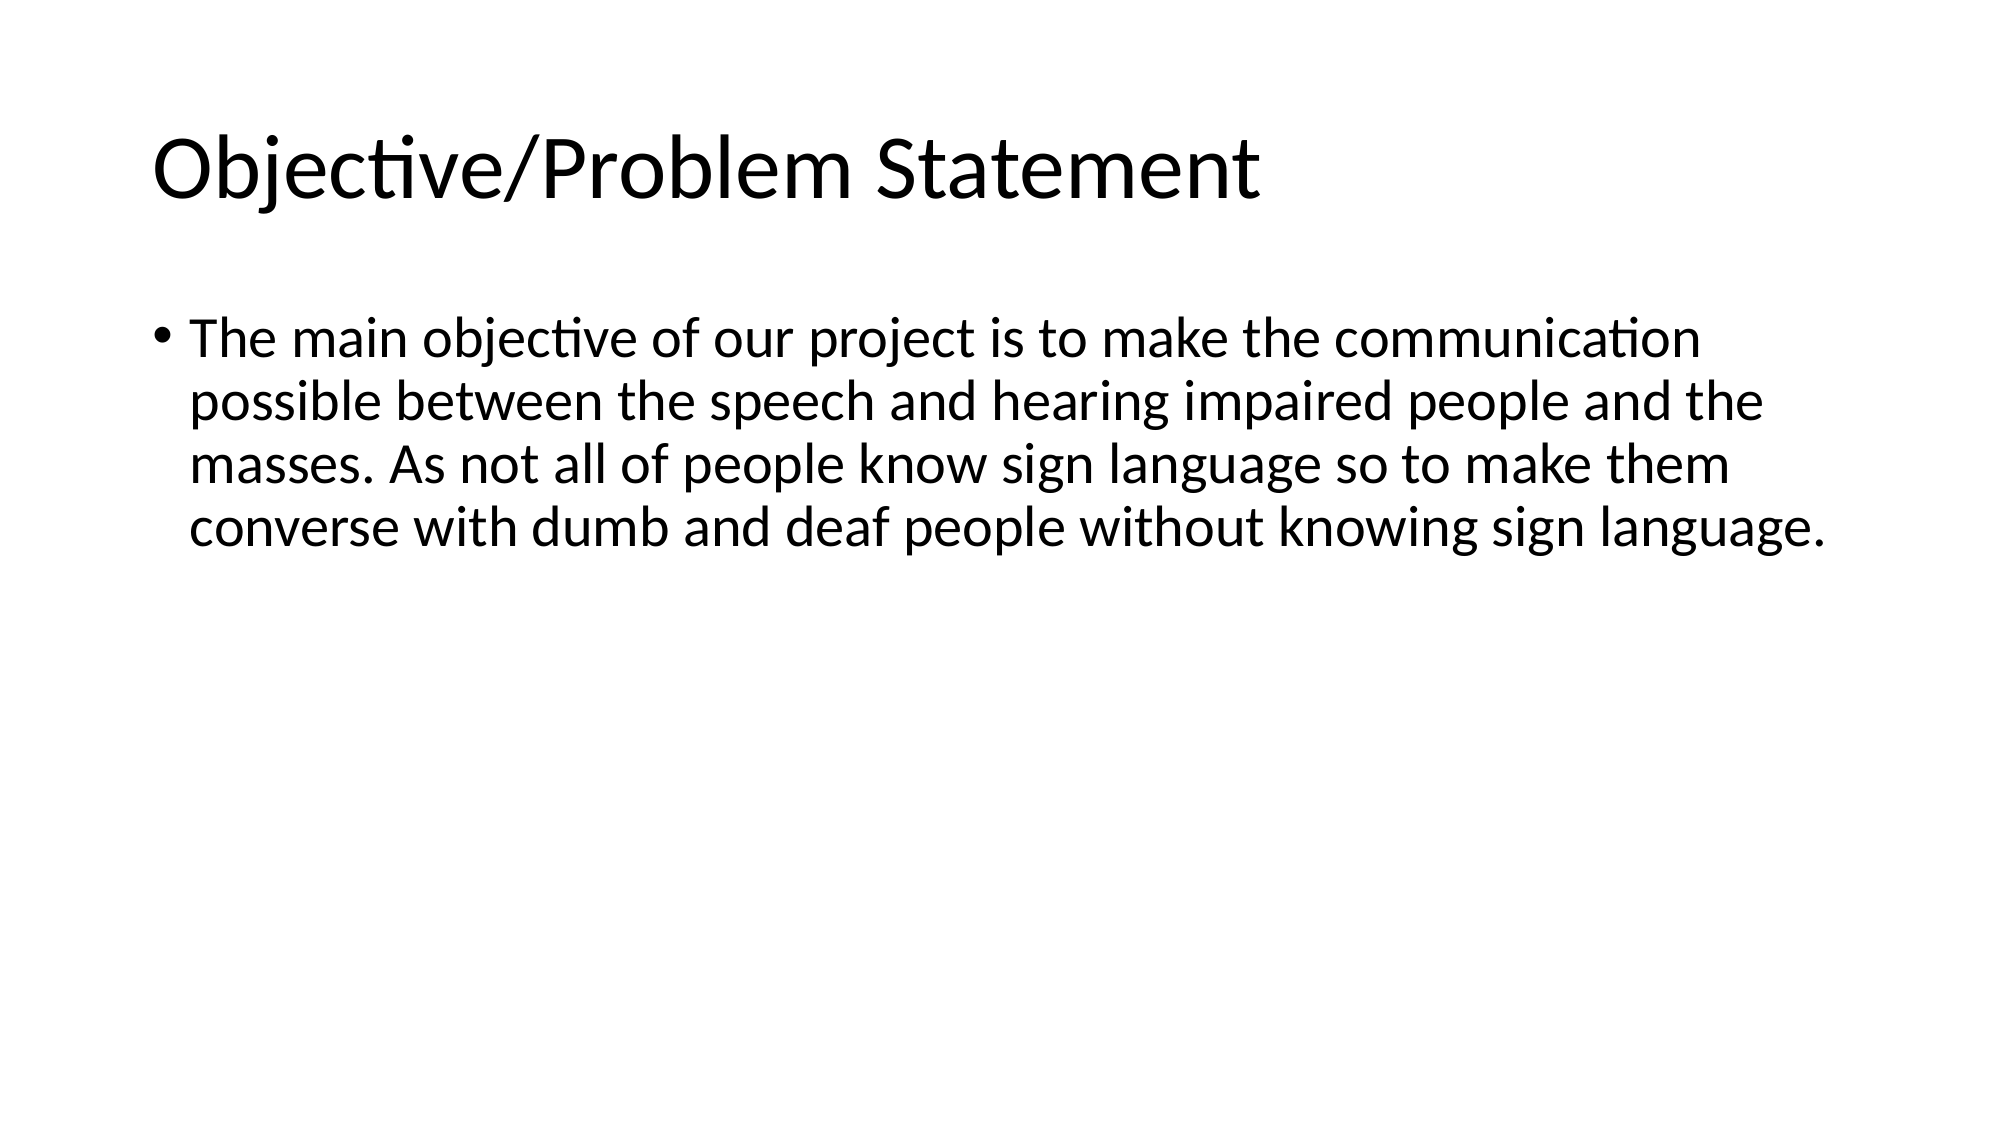

# Objective/Problem Statement
The main objective of our project is to make the communication possible between the speech and hearing impaired people and the masses. As not all of people know sign language so to make them converse with dumb and deaf people without knowing sign language.